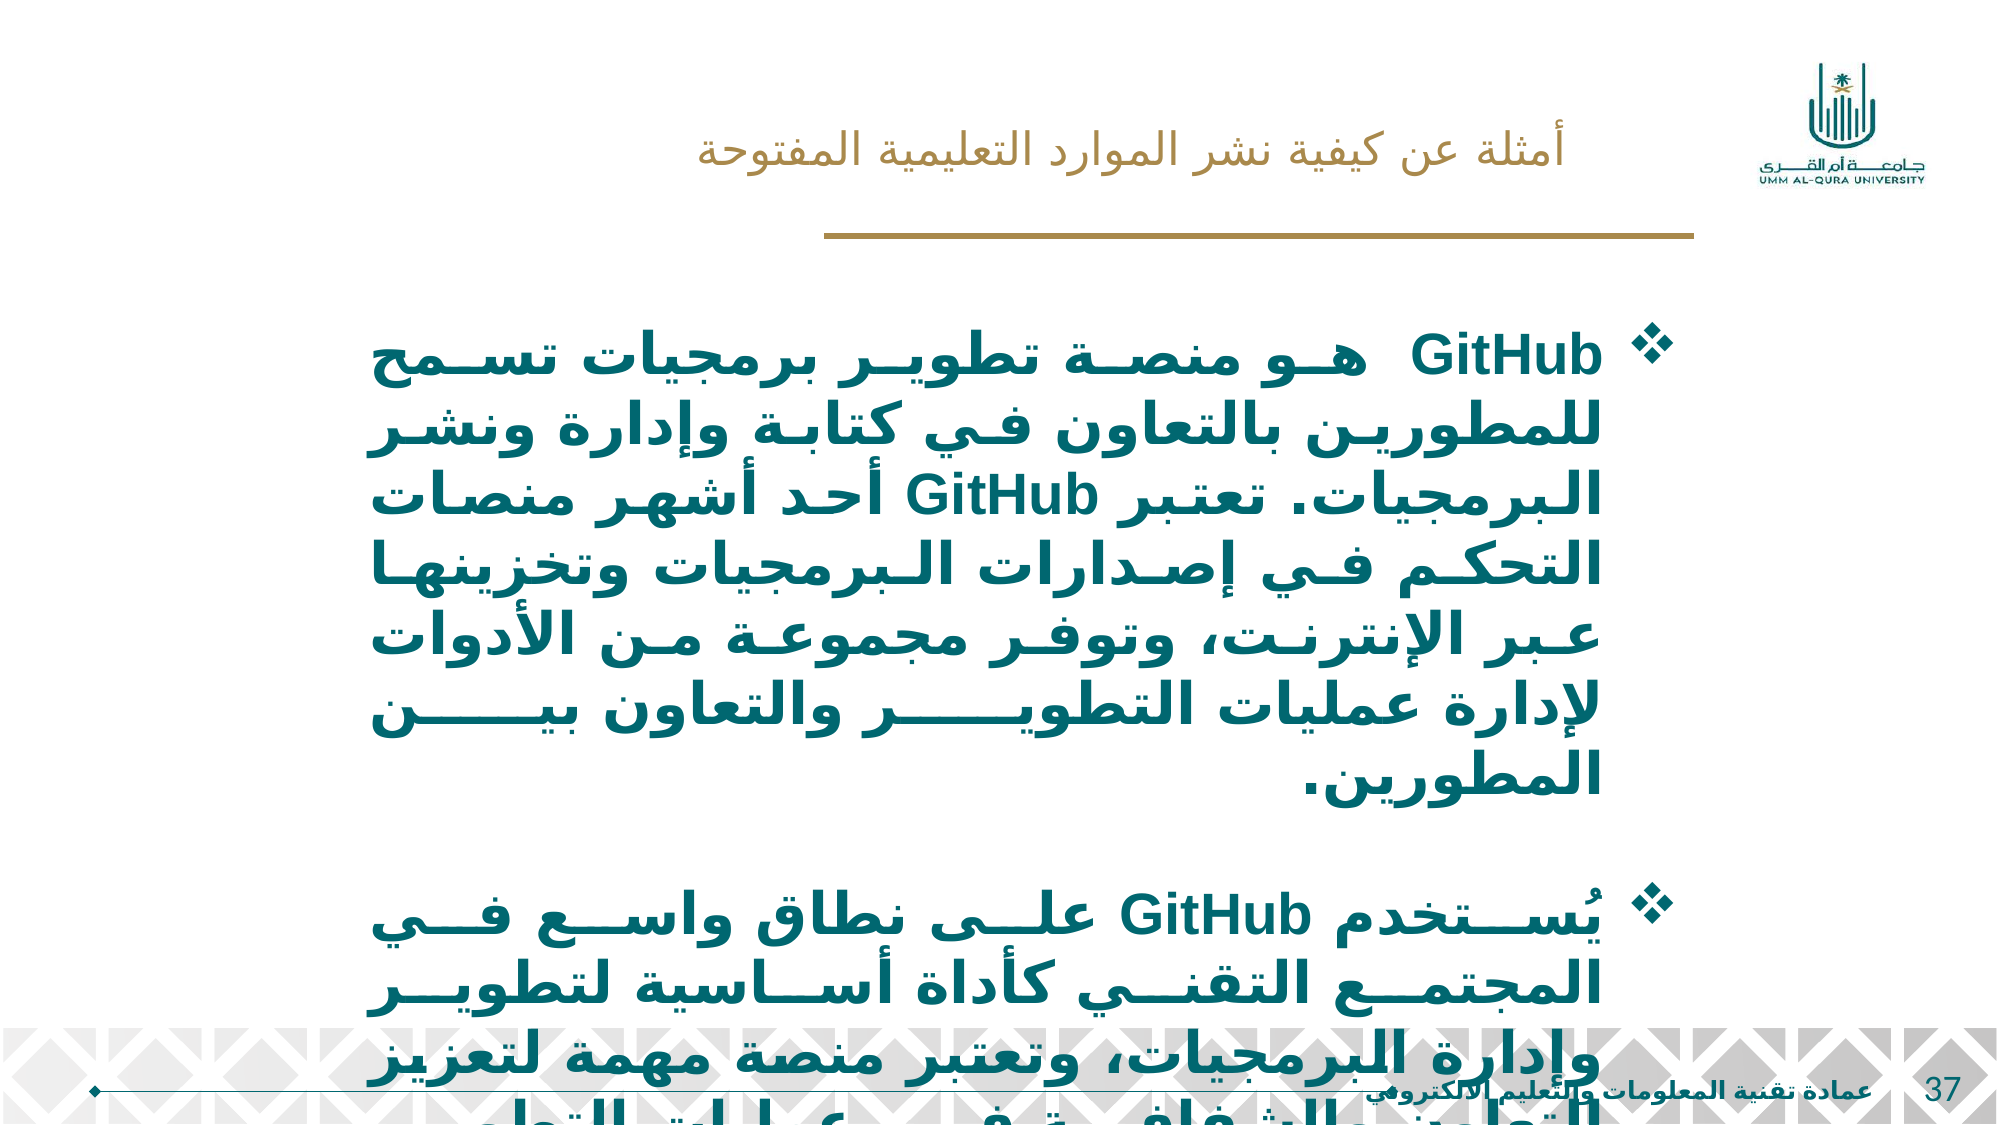

أمثلة عن كيفية نشر الموارد التعليمية المفتوحة
	GitHub  هو منصة تطوير برمجيات تسمح للمطورين بالتعاون في كتابة وإدارة ونشر البرمجيات. تعتبر GitHub أحد أشهر منصات التحكم في إصدارات البرمجيات وتخزينها عبر الإنترنت، وتوفر مجموعة من الأدوات لإدارة عمليات التطوير والتعاون بين المطورين.

يُستخدم GitHub على نطاق واسع في المجتمع التقني كأداة أساسية لتطوير وإدارة البرمجيات، وتعتبر منصة مهمة لتعزيز التعاون والشفافية في عمليات التطوير البرمجي.
37
عمادة تقنية المعلومات والتعليم الالكتروني